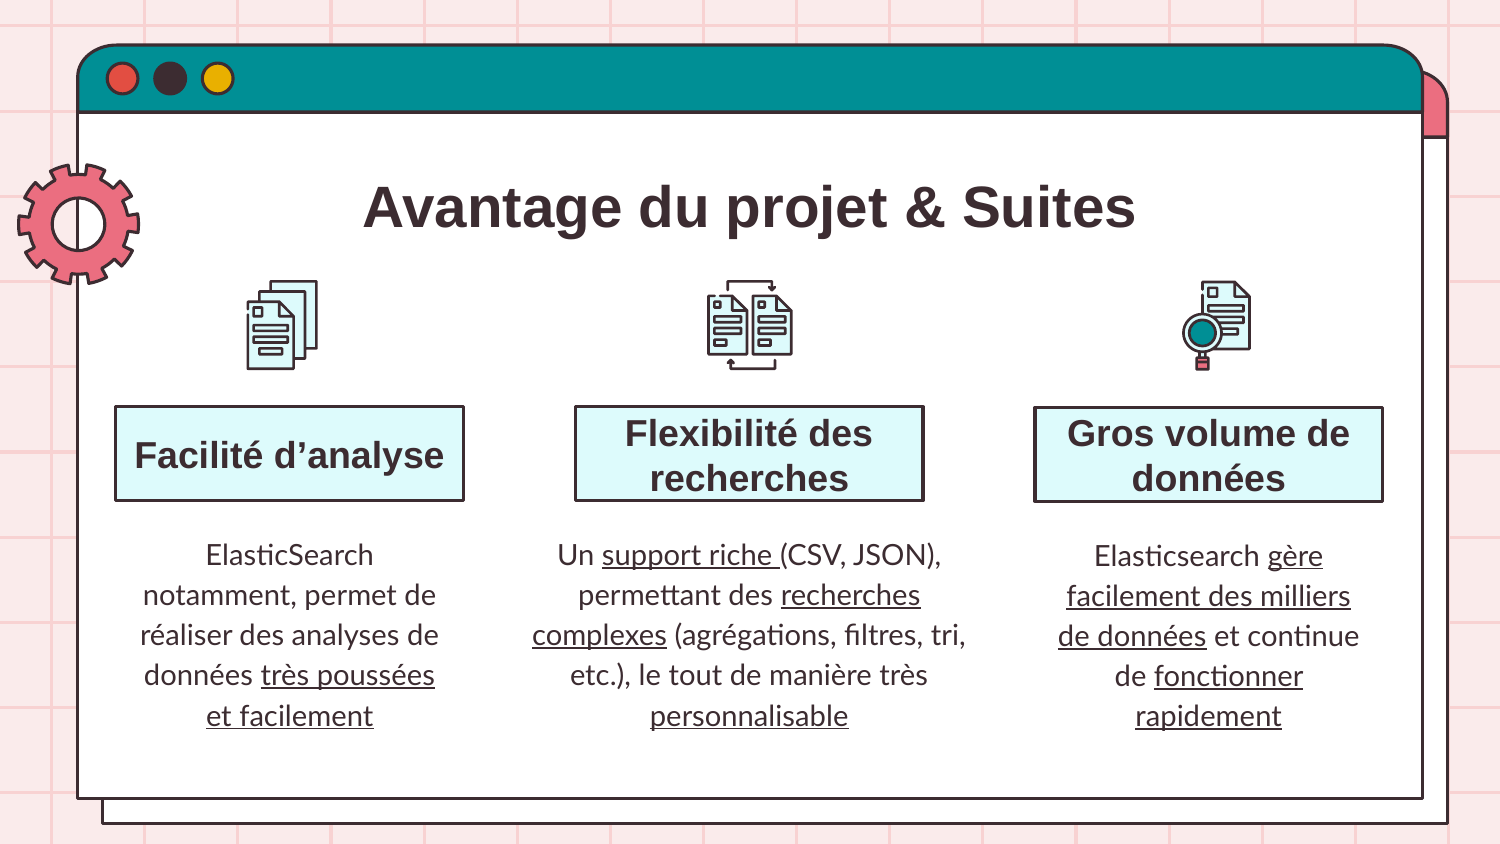

# Avantage du projet & Suites

Facilité d’analyse
Flexibilité des recherches
Gros volume de données
ElasticSearch notamment, permet de réaliser des analyses de données très poussées et facilement
Un support riche (CSV, JSON), permettant des recherches complexes (agrégations, filtres, tri, etc.), le tout de manière très personnalisable
Elasticsearch gère facilement des milliers de données et continue de fonctionner rapidement